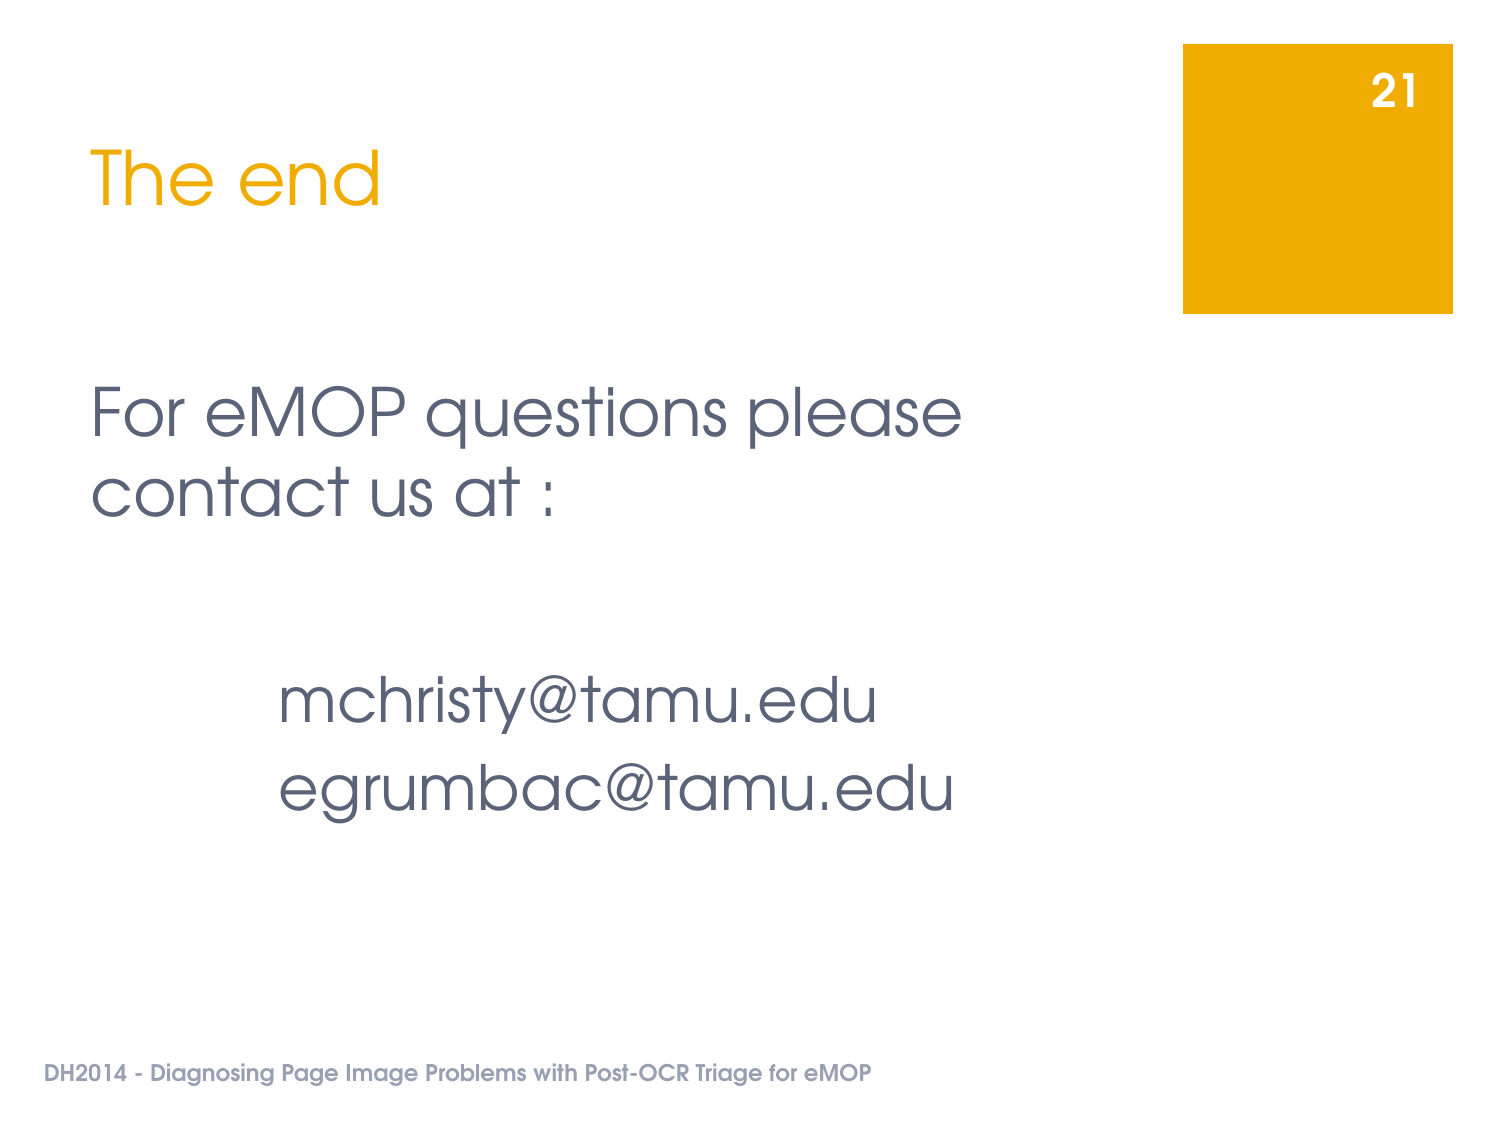

# The end
21
For eMOP questions please contact us at :

mchristy@tamu.edu
egrumbac@tamu.edu

DH2014 - Diagnosing Page Image Problems with Post-OCR Triage for eMOP